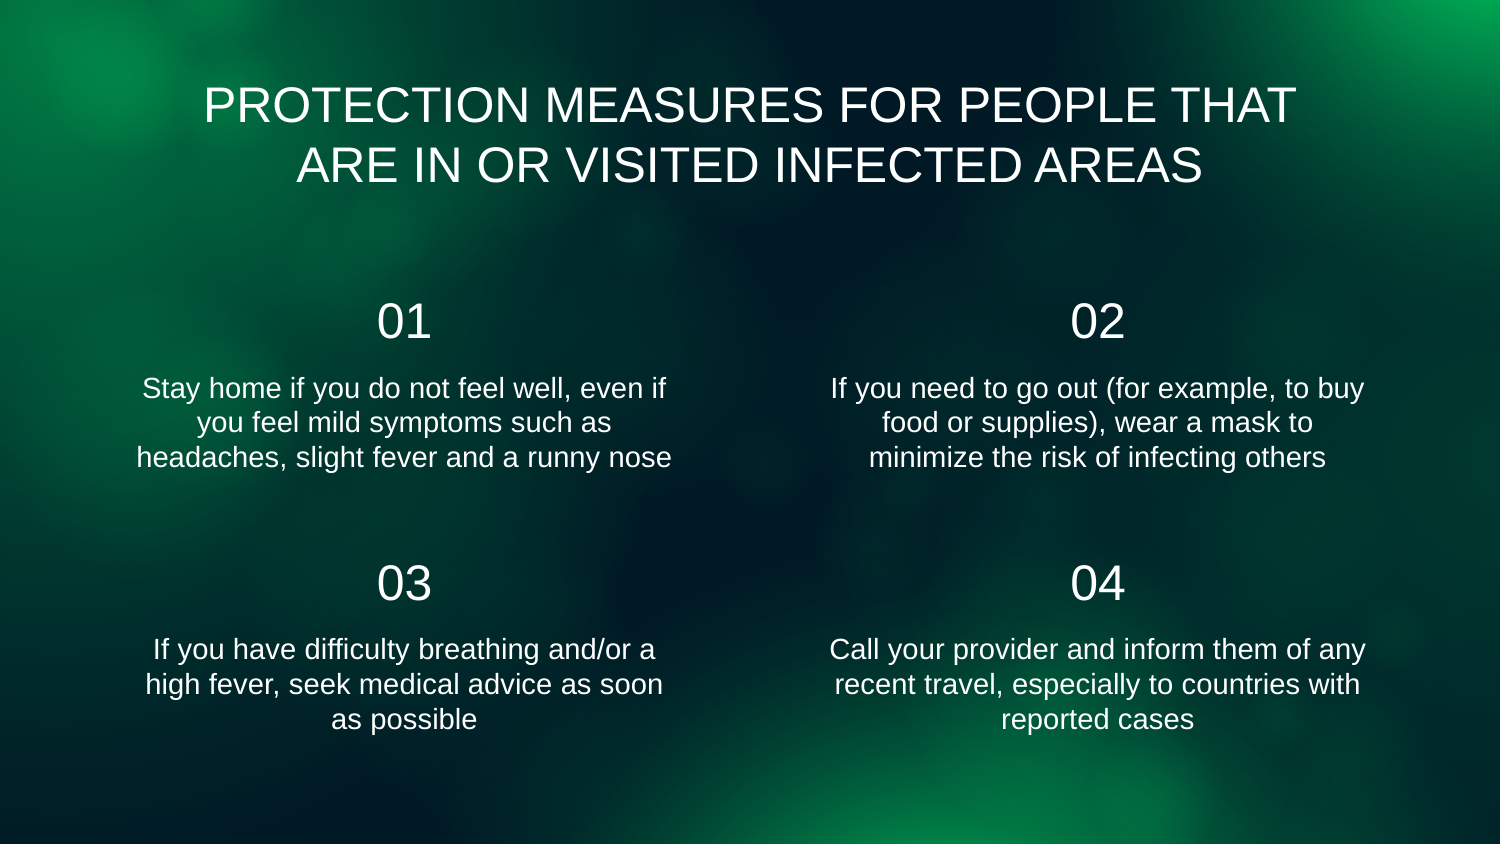

# PROTECTION MEASURES FOR PEOPLE THAT ARE IN OR VISITED INFECTED AREAS
01
02
Stay home if you do not feel well, even if you feel mild symptoms such as headaches, slight fever and a runny nose
If you need to go out (for example, to buy food or supplies), wear a mask to minimize the risk of infecting others
04
03
If you have difficulty breathing and/or a high fever, seek medical advice as soon as possible
Call your provider and inform them of any recent travel, especially to countries with reported cases